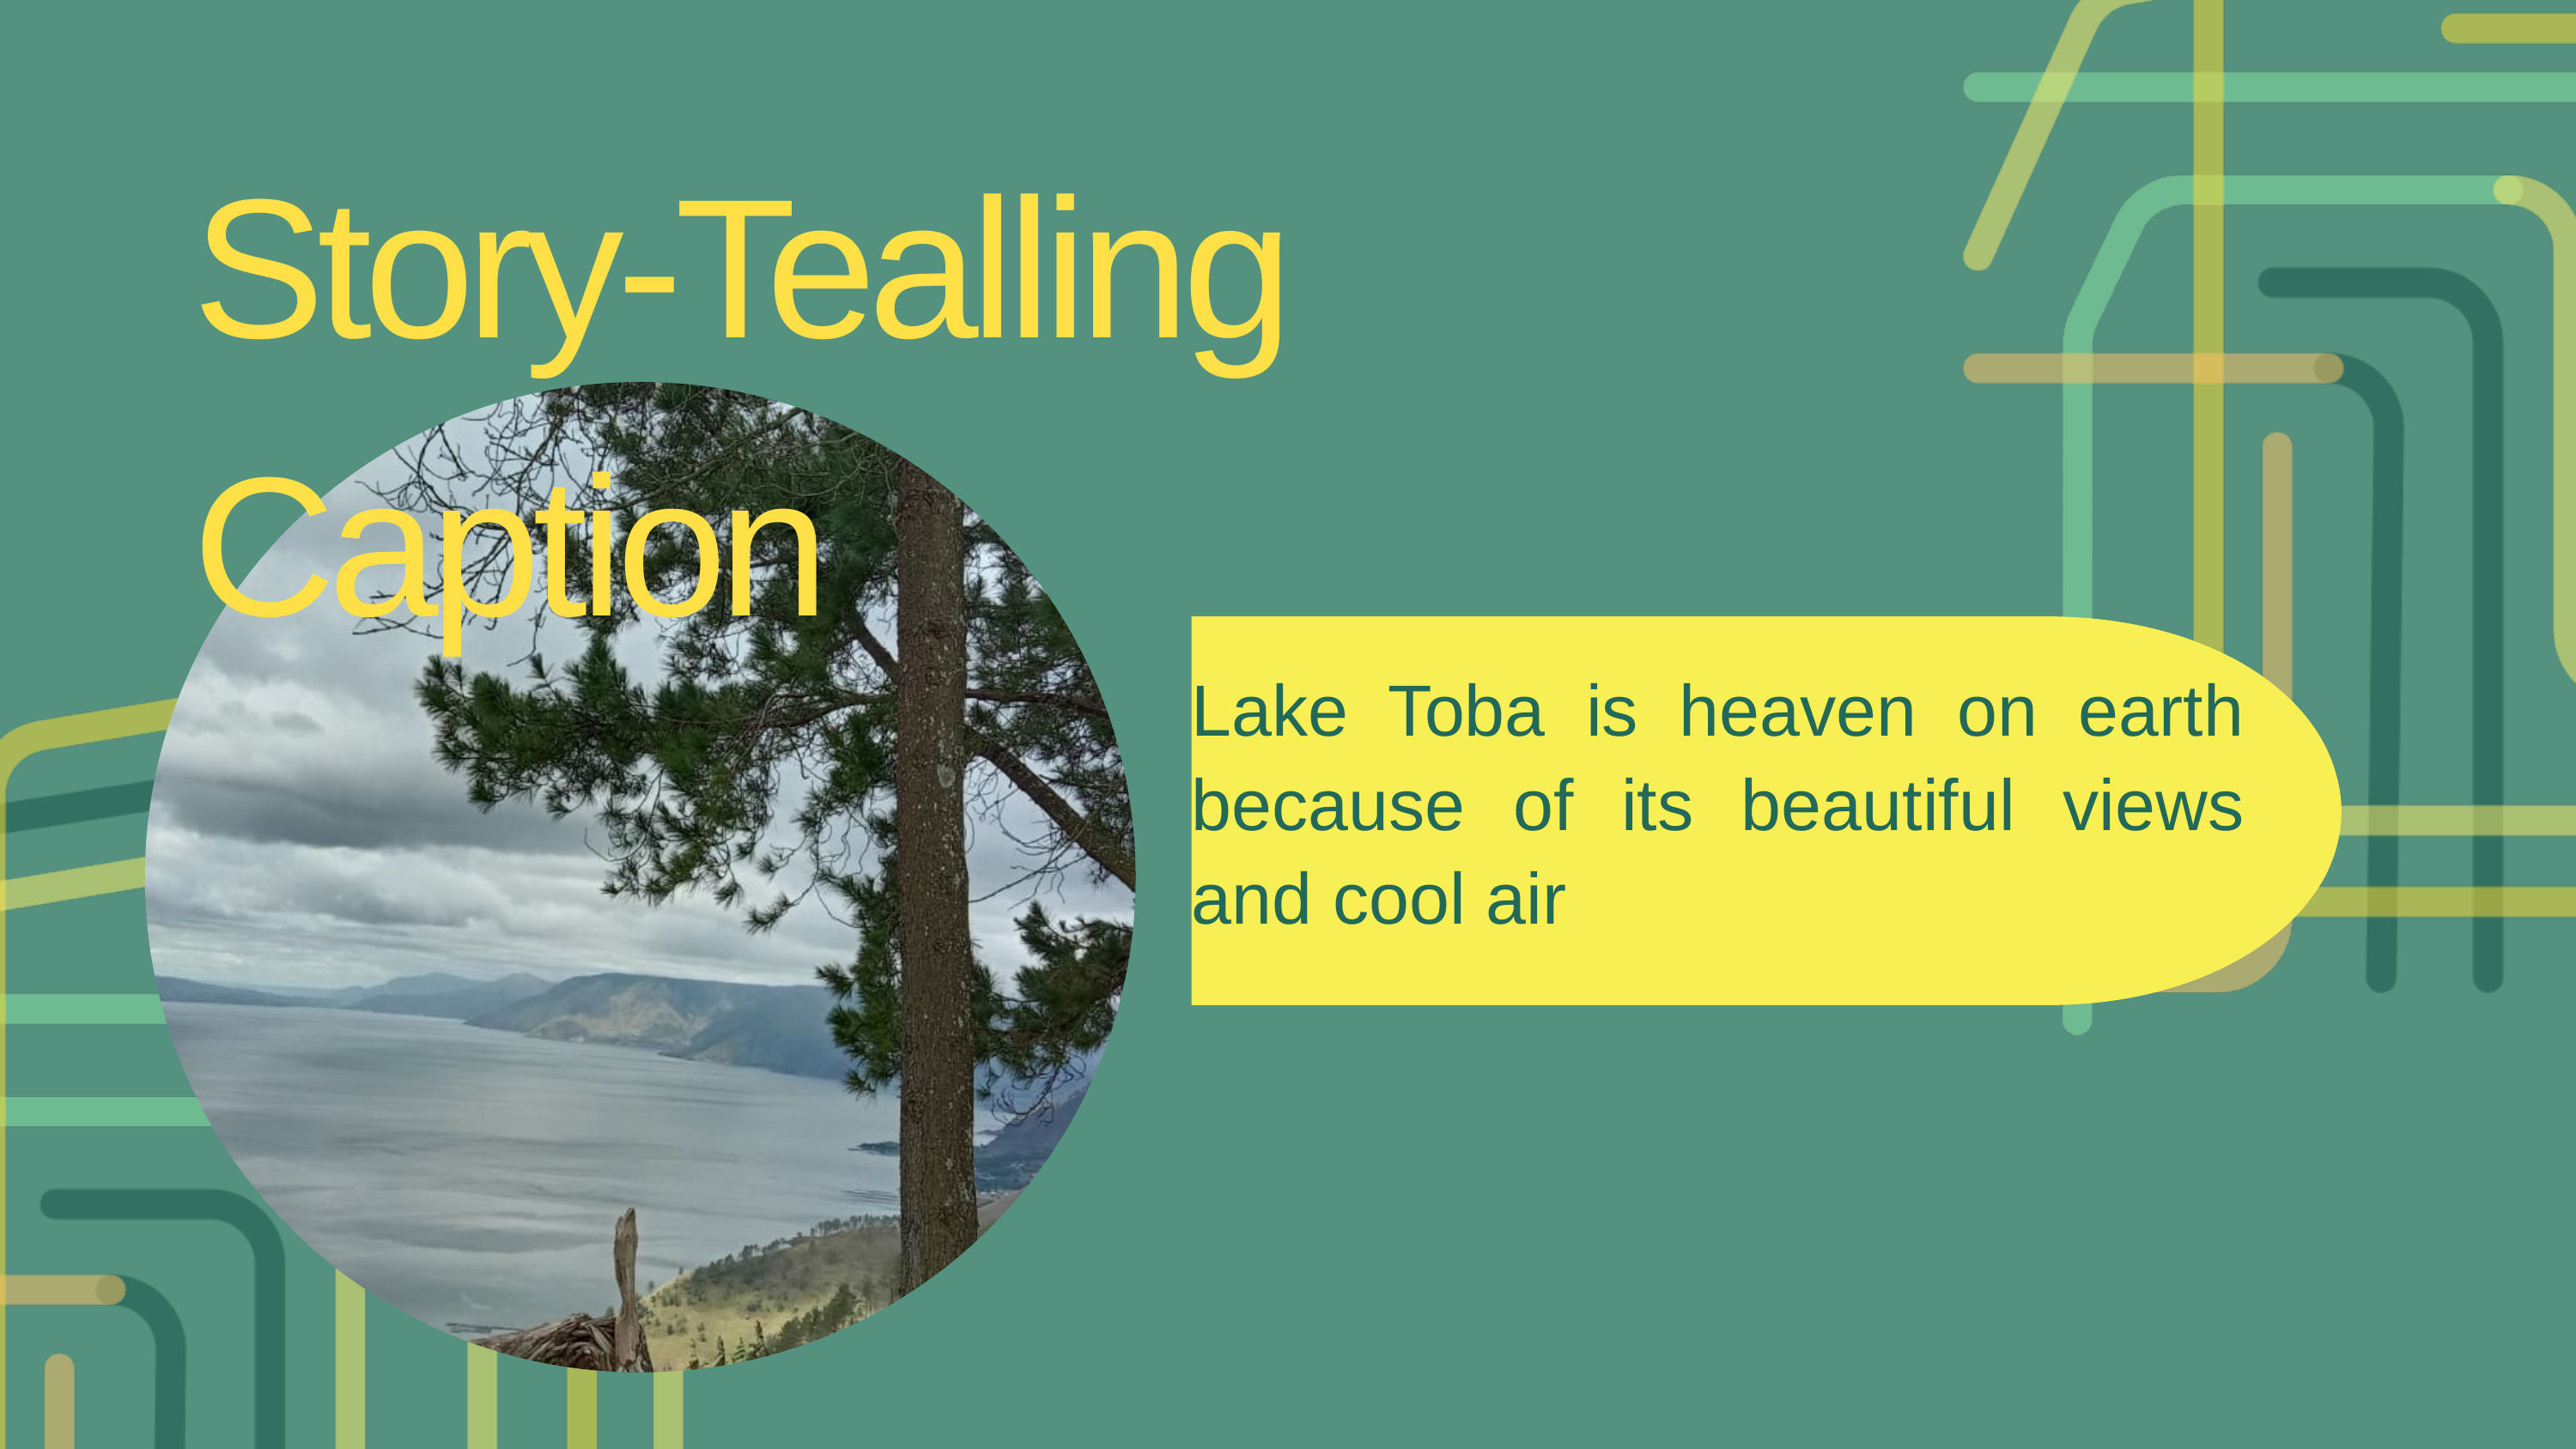

Story-Tealling Caption

Lake Toba is heaven on earth because of its beautiful views and cool air